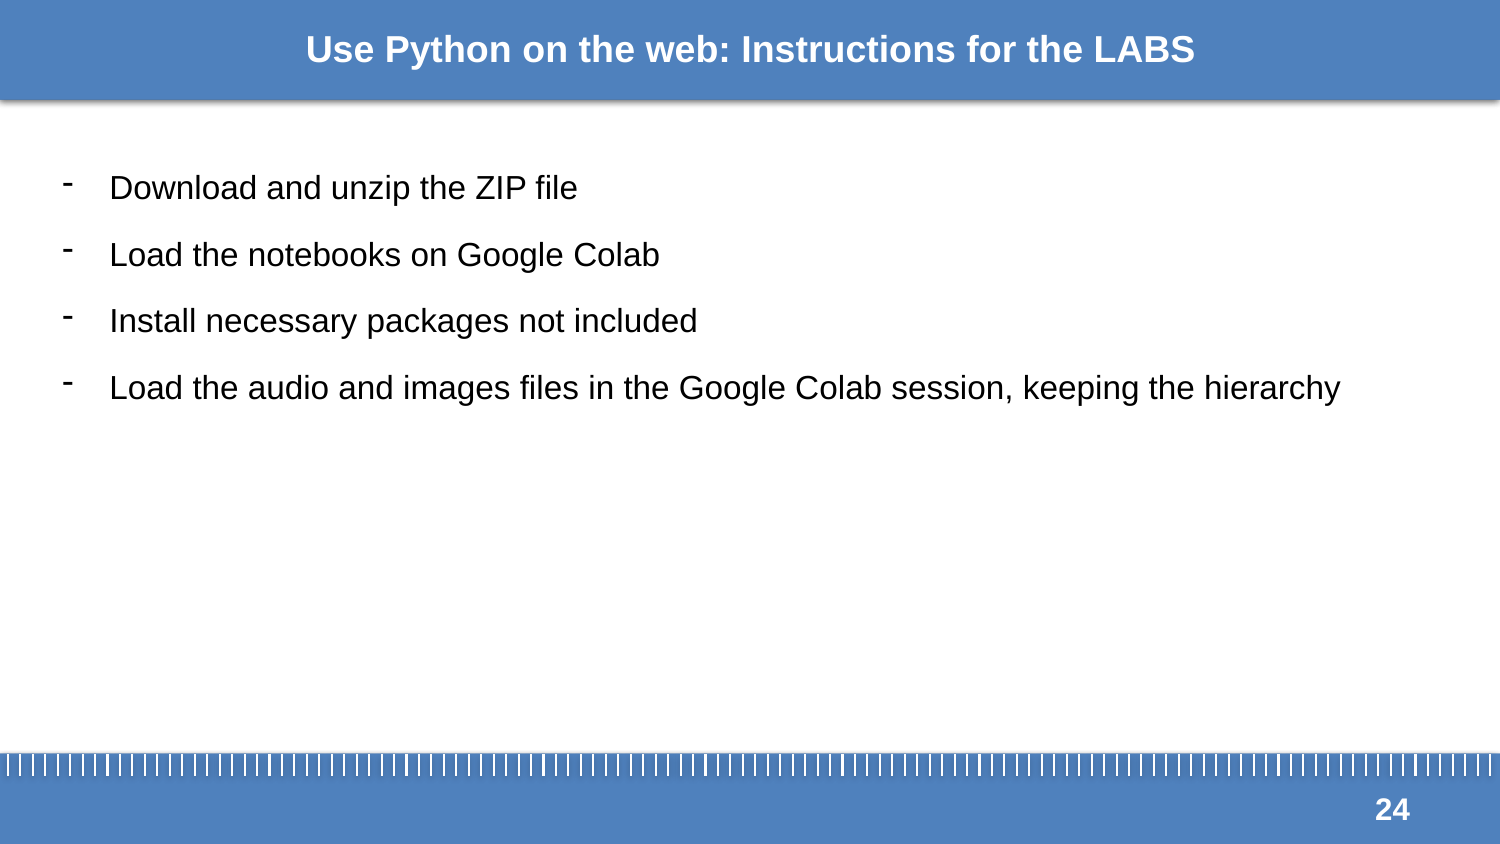

# Use Python on the web: Instructions for the LABS
Download and unzip the ZIP file
Load the notebooks on Google Colab
Install necessary packages not included
Load the audio and images files in the Google Colab session, keeping the hierarchy

24